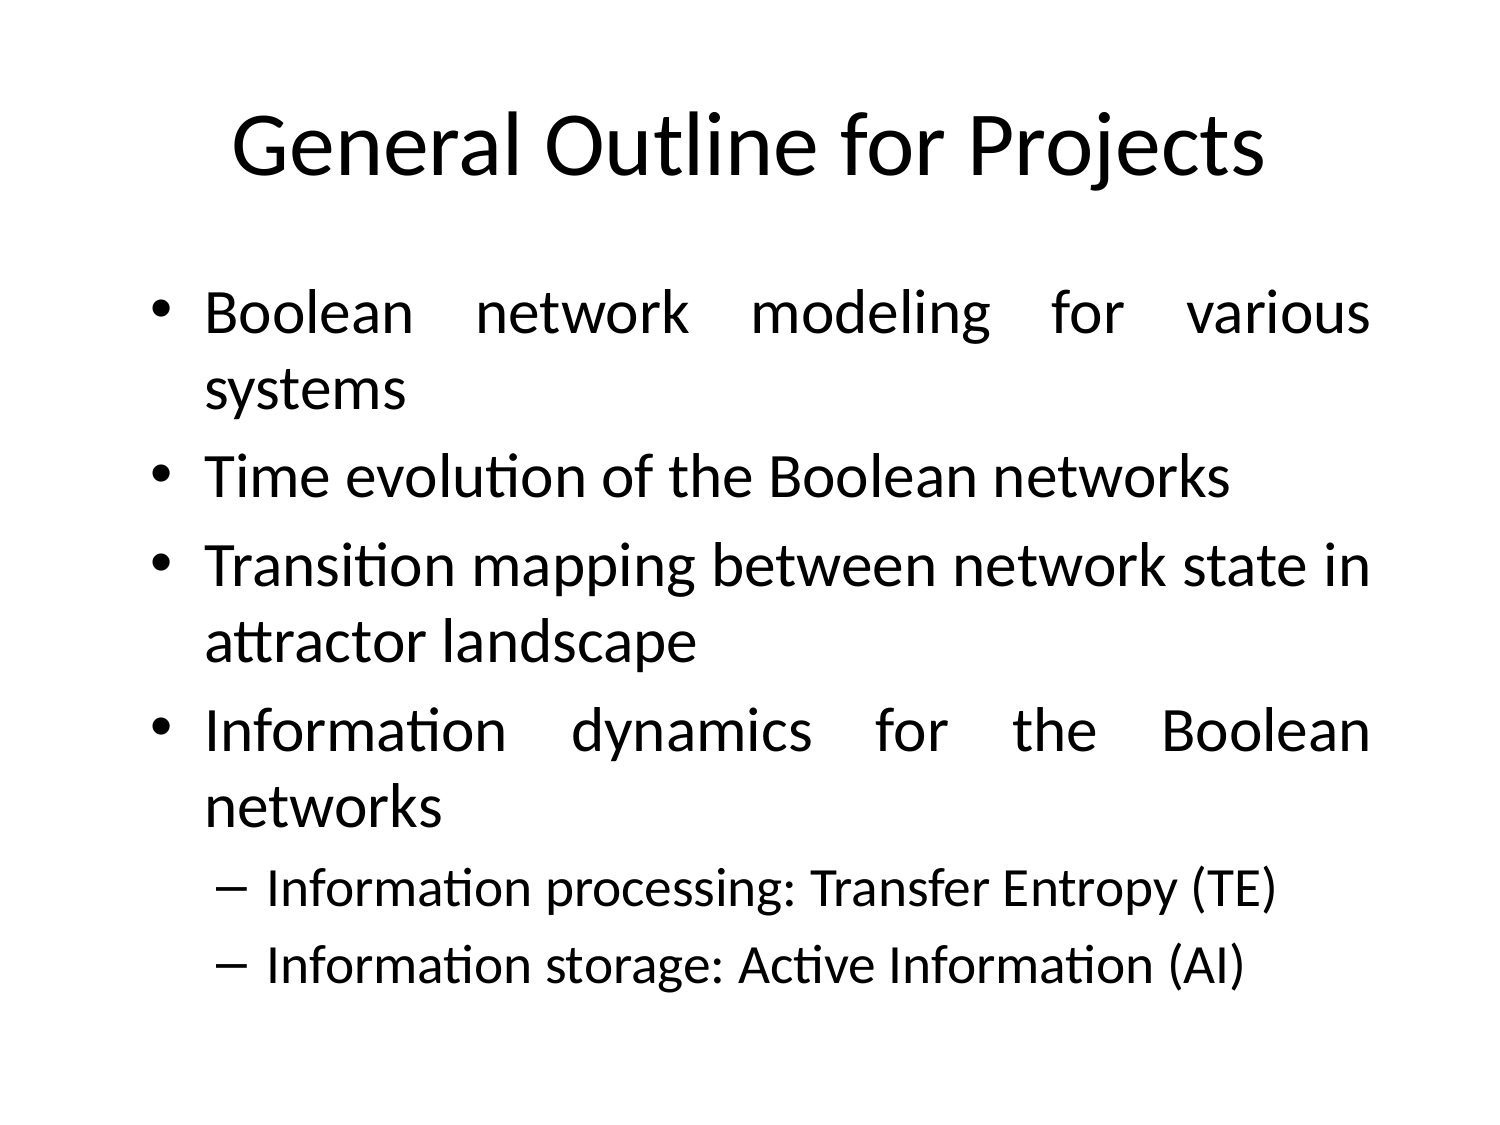

# General Outline for Projects
Boolean network modeling for various systems
Time evolution of the Boolean networks
Transition mapping between network state in attractor landscape
Information dynamics for the Boolean networks
Information processing: Transfer Entropy (TE)
Information storage: Active Information (AI)